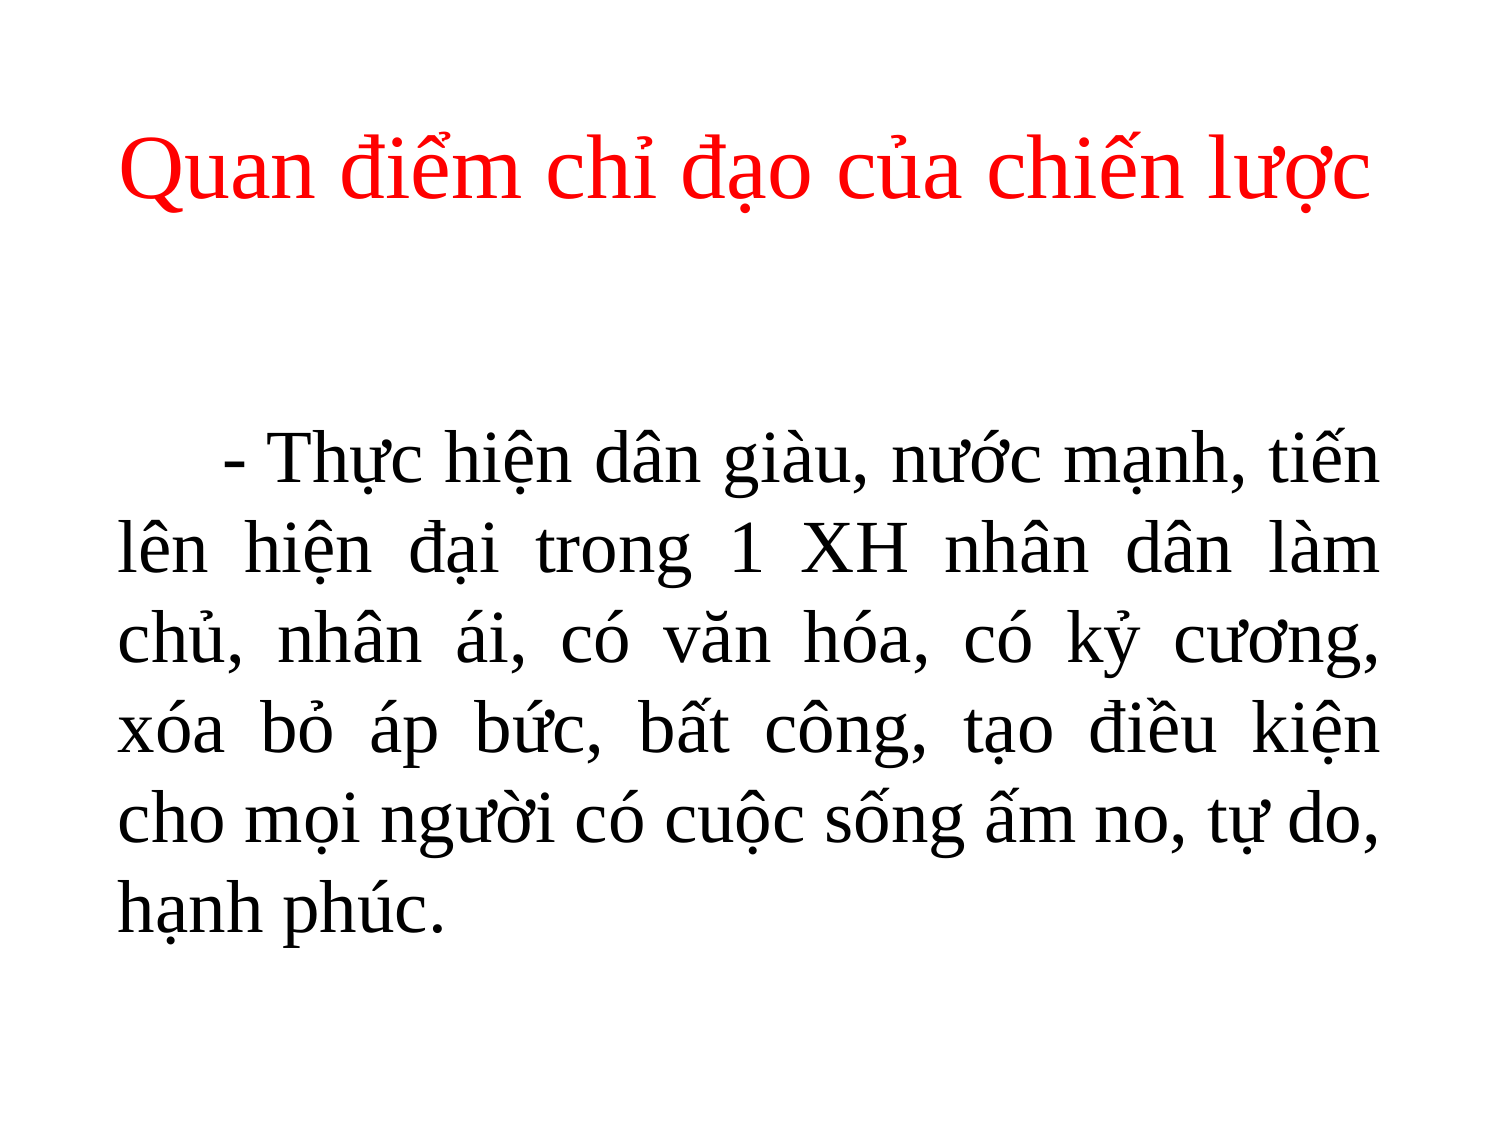

# Quan điểm chỉ đạo của chiến lược
     - Thực hiện dân giàu, nước mạnh, tiến lên hiện đại trong 1 XH nhân dân làm chủ, nhân ái, có văn hóa, có kỷ cương, xóa bỏ áp bức, bất công, tạo điều kiện cho mọi người có cuộc sống ấm no, tự do, hạnh phúc.